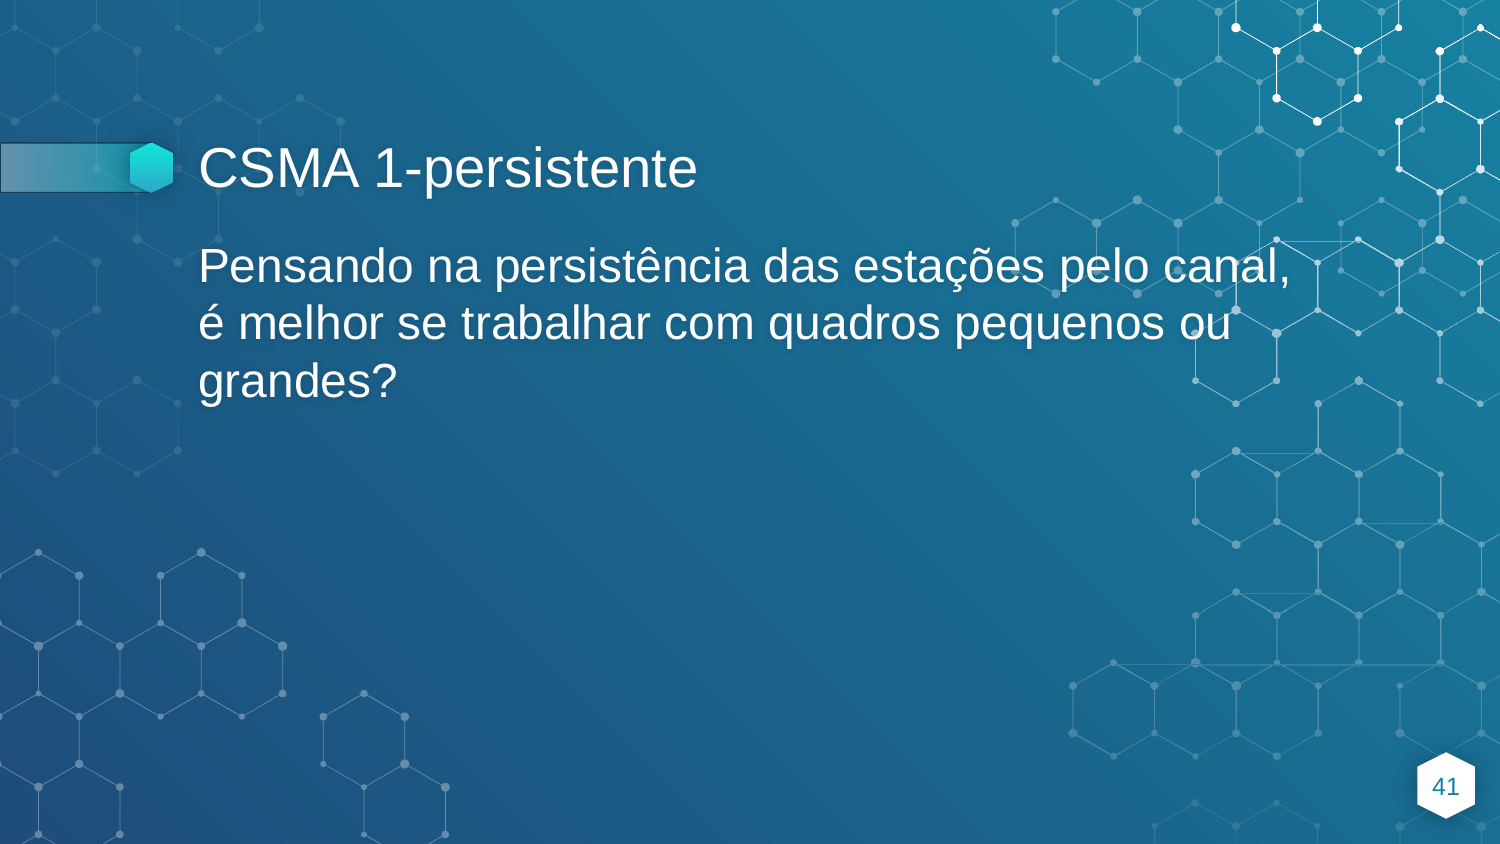

# CSMA 1-persistente
Pensando na persistência das estações pelo canal, é melhor se trabalhar com quadros pequenos ou grandes?

41